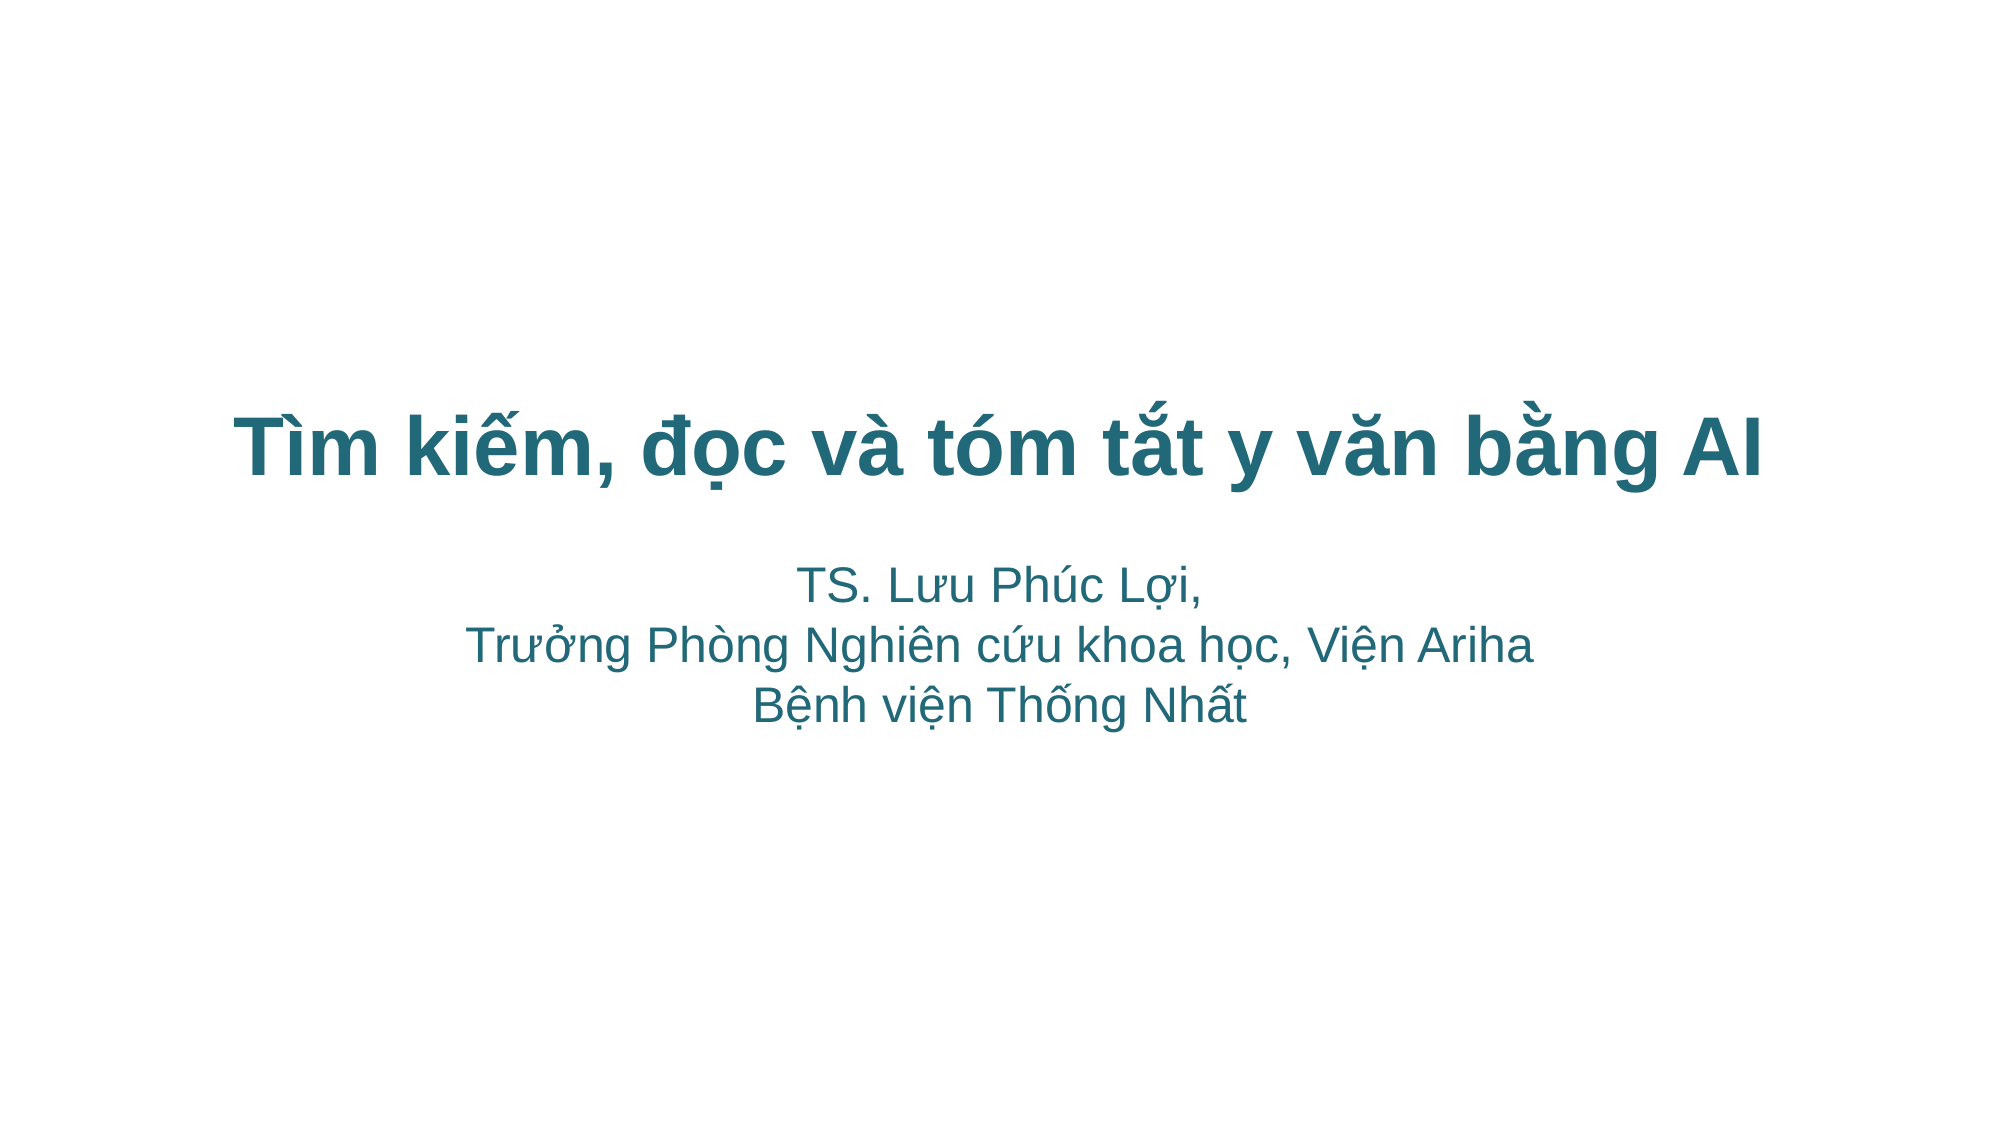

Tìm kiếm, đọc và tóm tắt y văn bằng AI

TS. Lưu Phúc Lợi,
Trưởng Phòng Nghiên cứu khoa học, Viện Ariha
Bệnh viện Thống Nhất